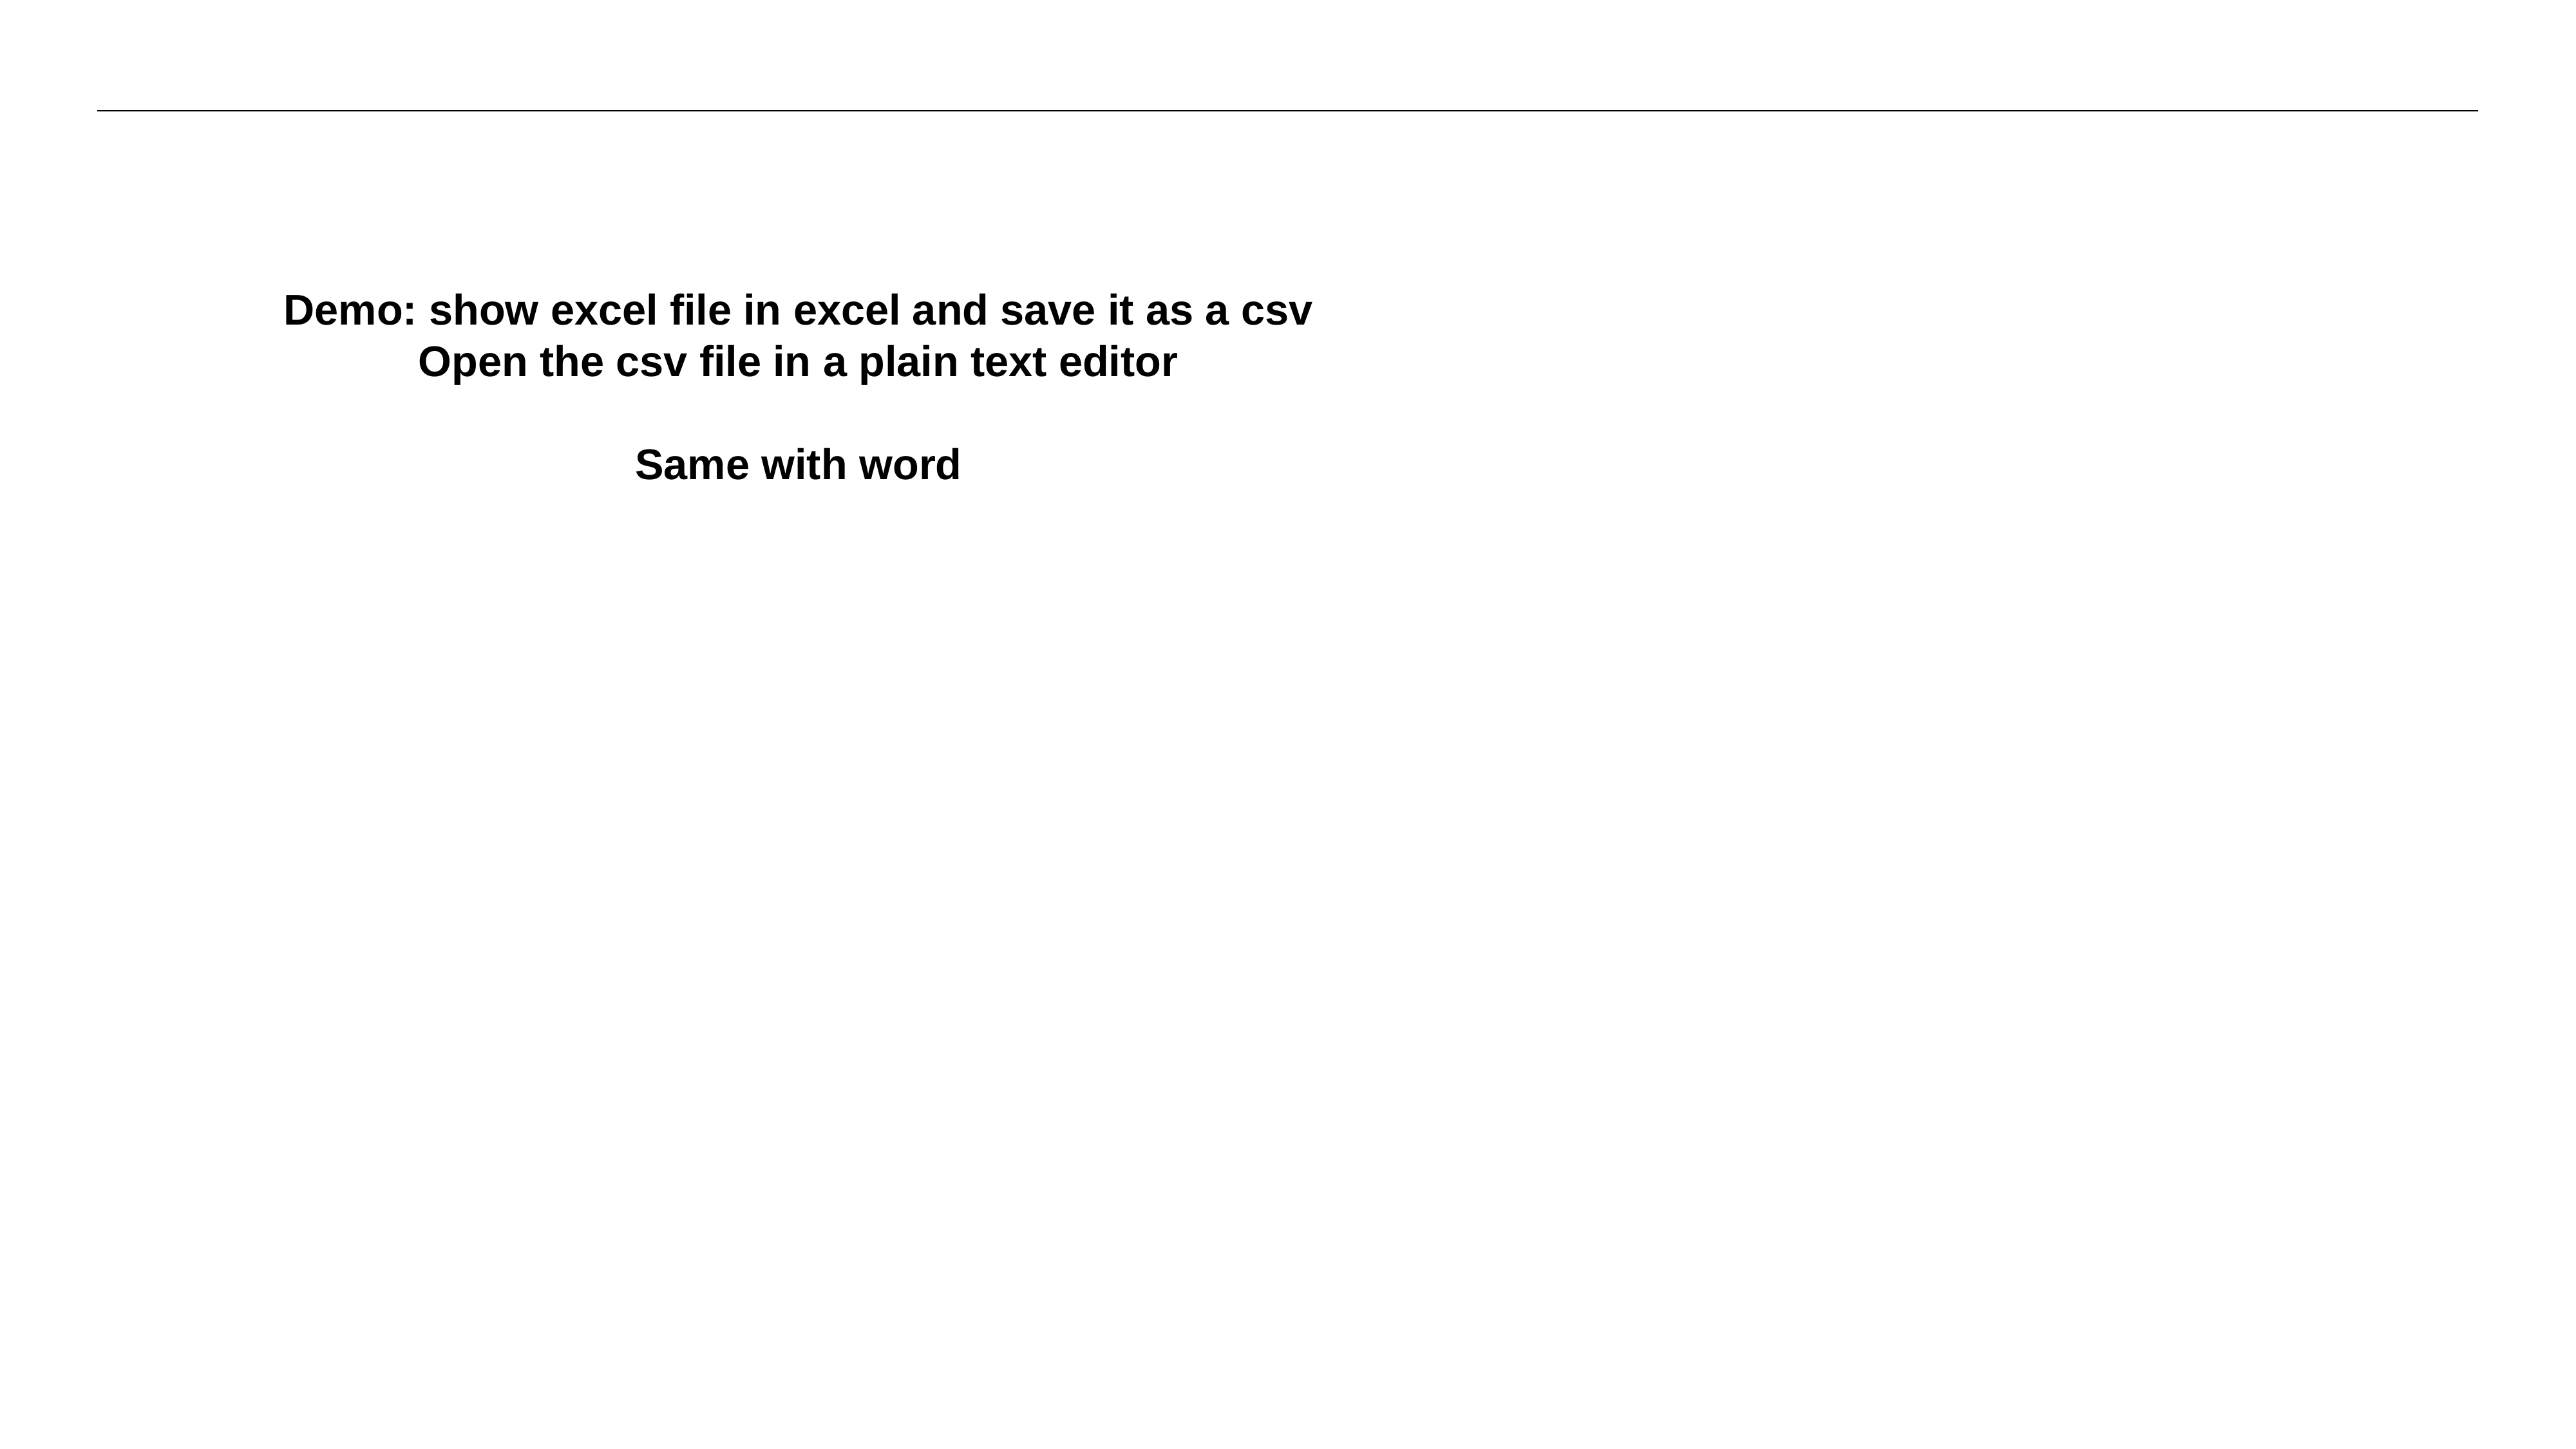

#
Demo: show excel file in excel and save it as a csv
Open the csv file in a plain text editor

Same with word